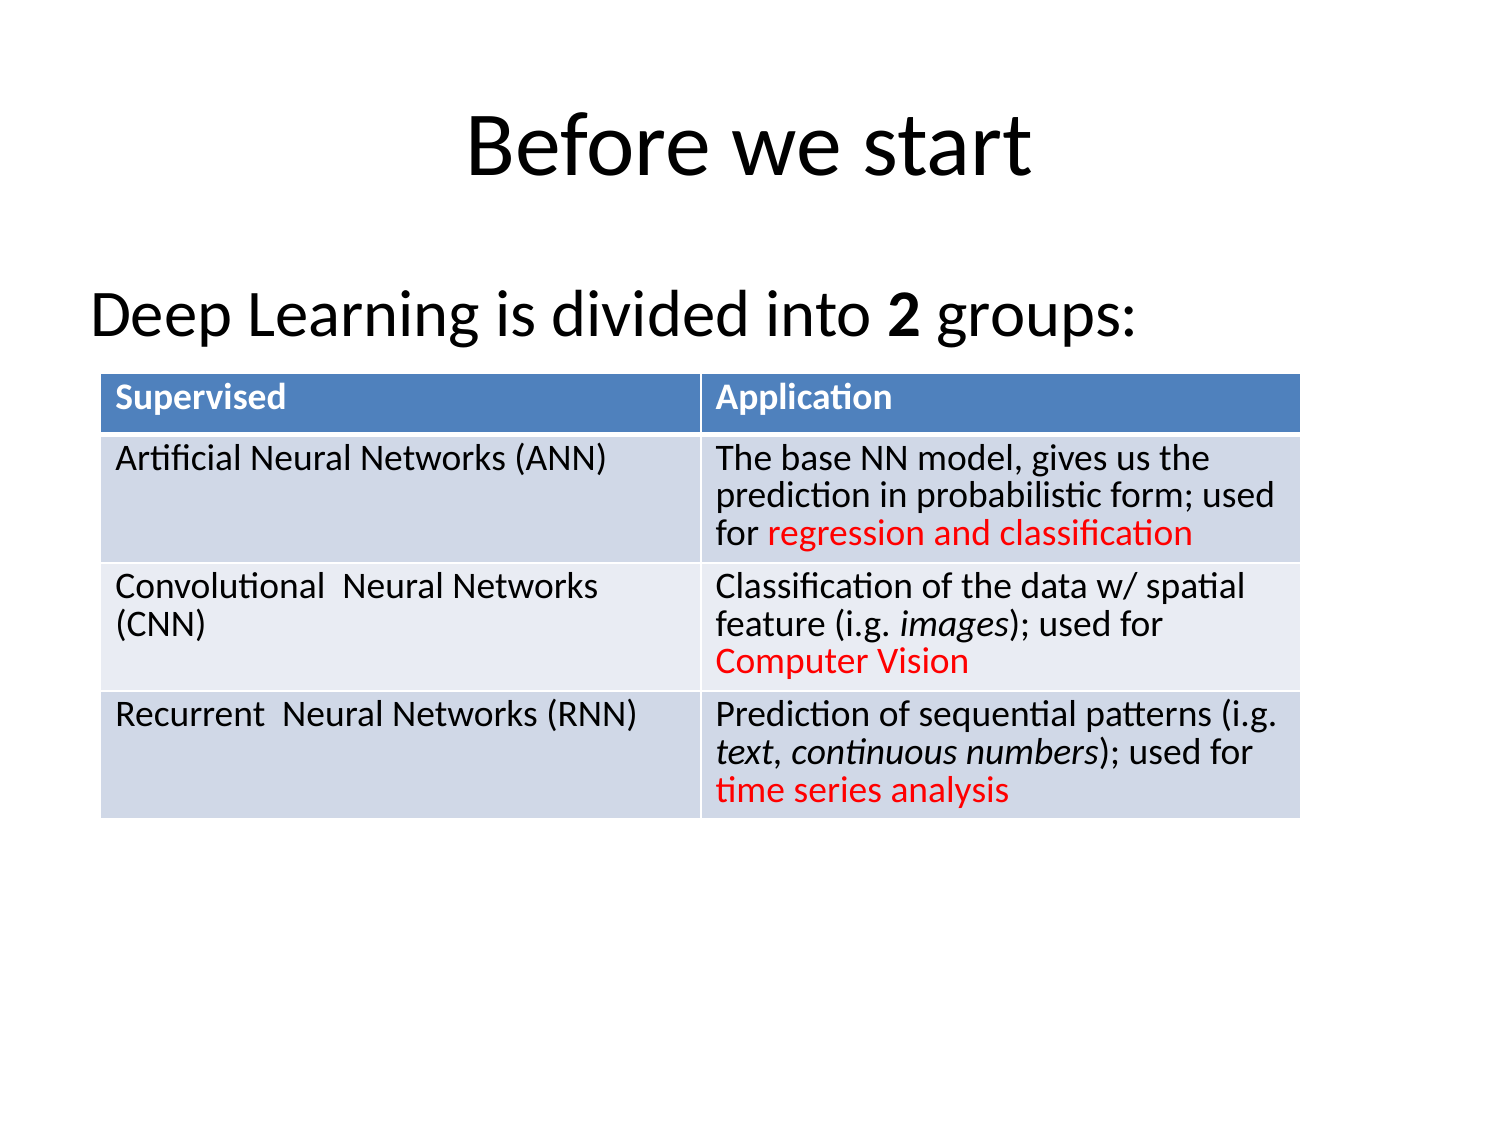

# Before we start
Deep Learning is divided into 2 groups:
| Supervised | Application |
| --- | --- |
| Artificial Neural Networks (ANN) | The base NN model, gives us the prediction in probabilistic form; used for regression and classification |
| Convolutional Neural Networks (CNN) | Classification of the data w/ spatial feature (i.g. images); used for Computer Vision |
| Recurrent Neural Networks (RNN) | Prediction of sequential patterns (i.g. text, continuous numbers); used for time series analysis |